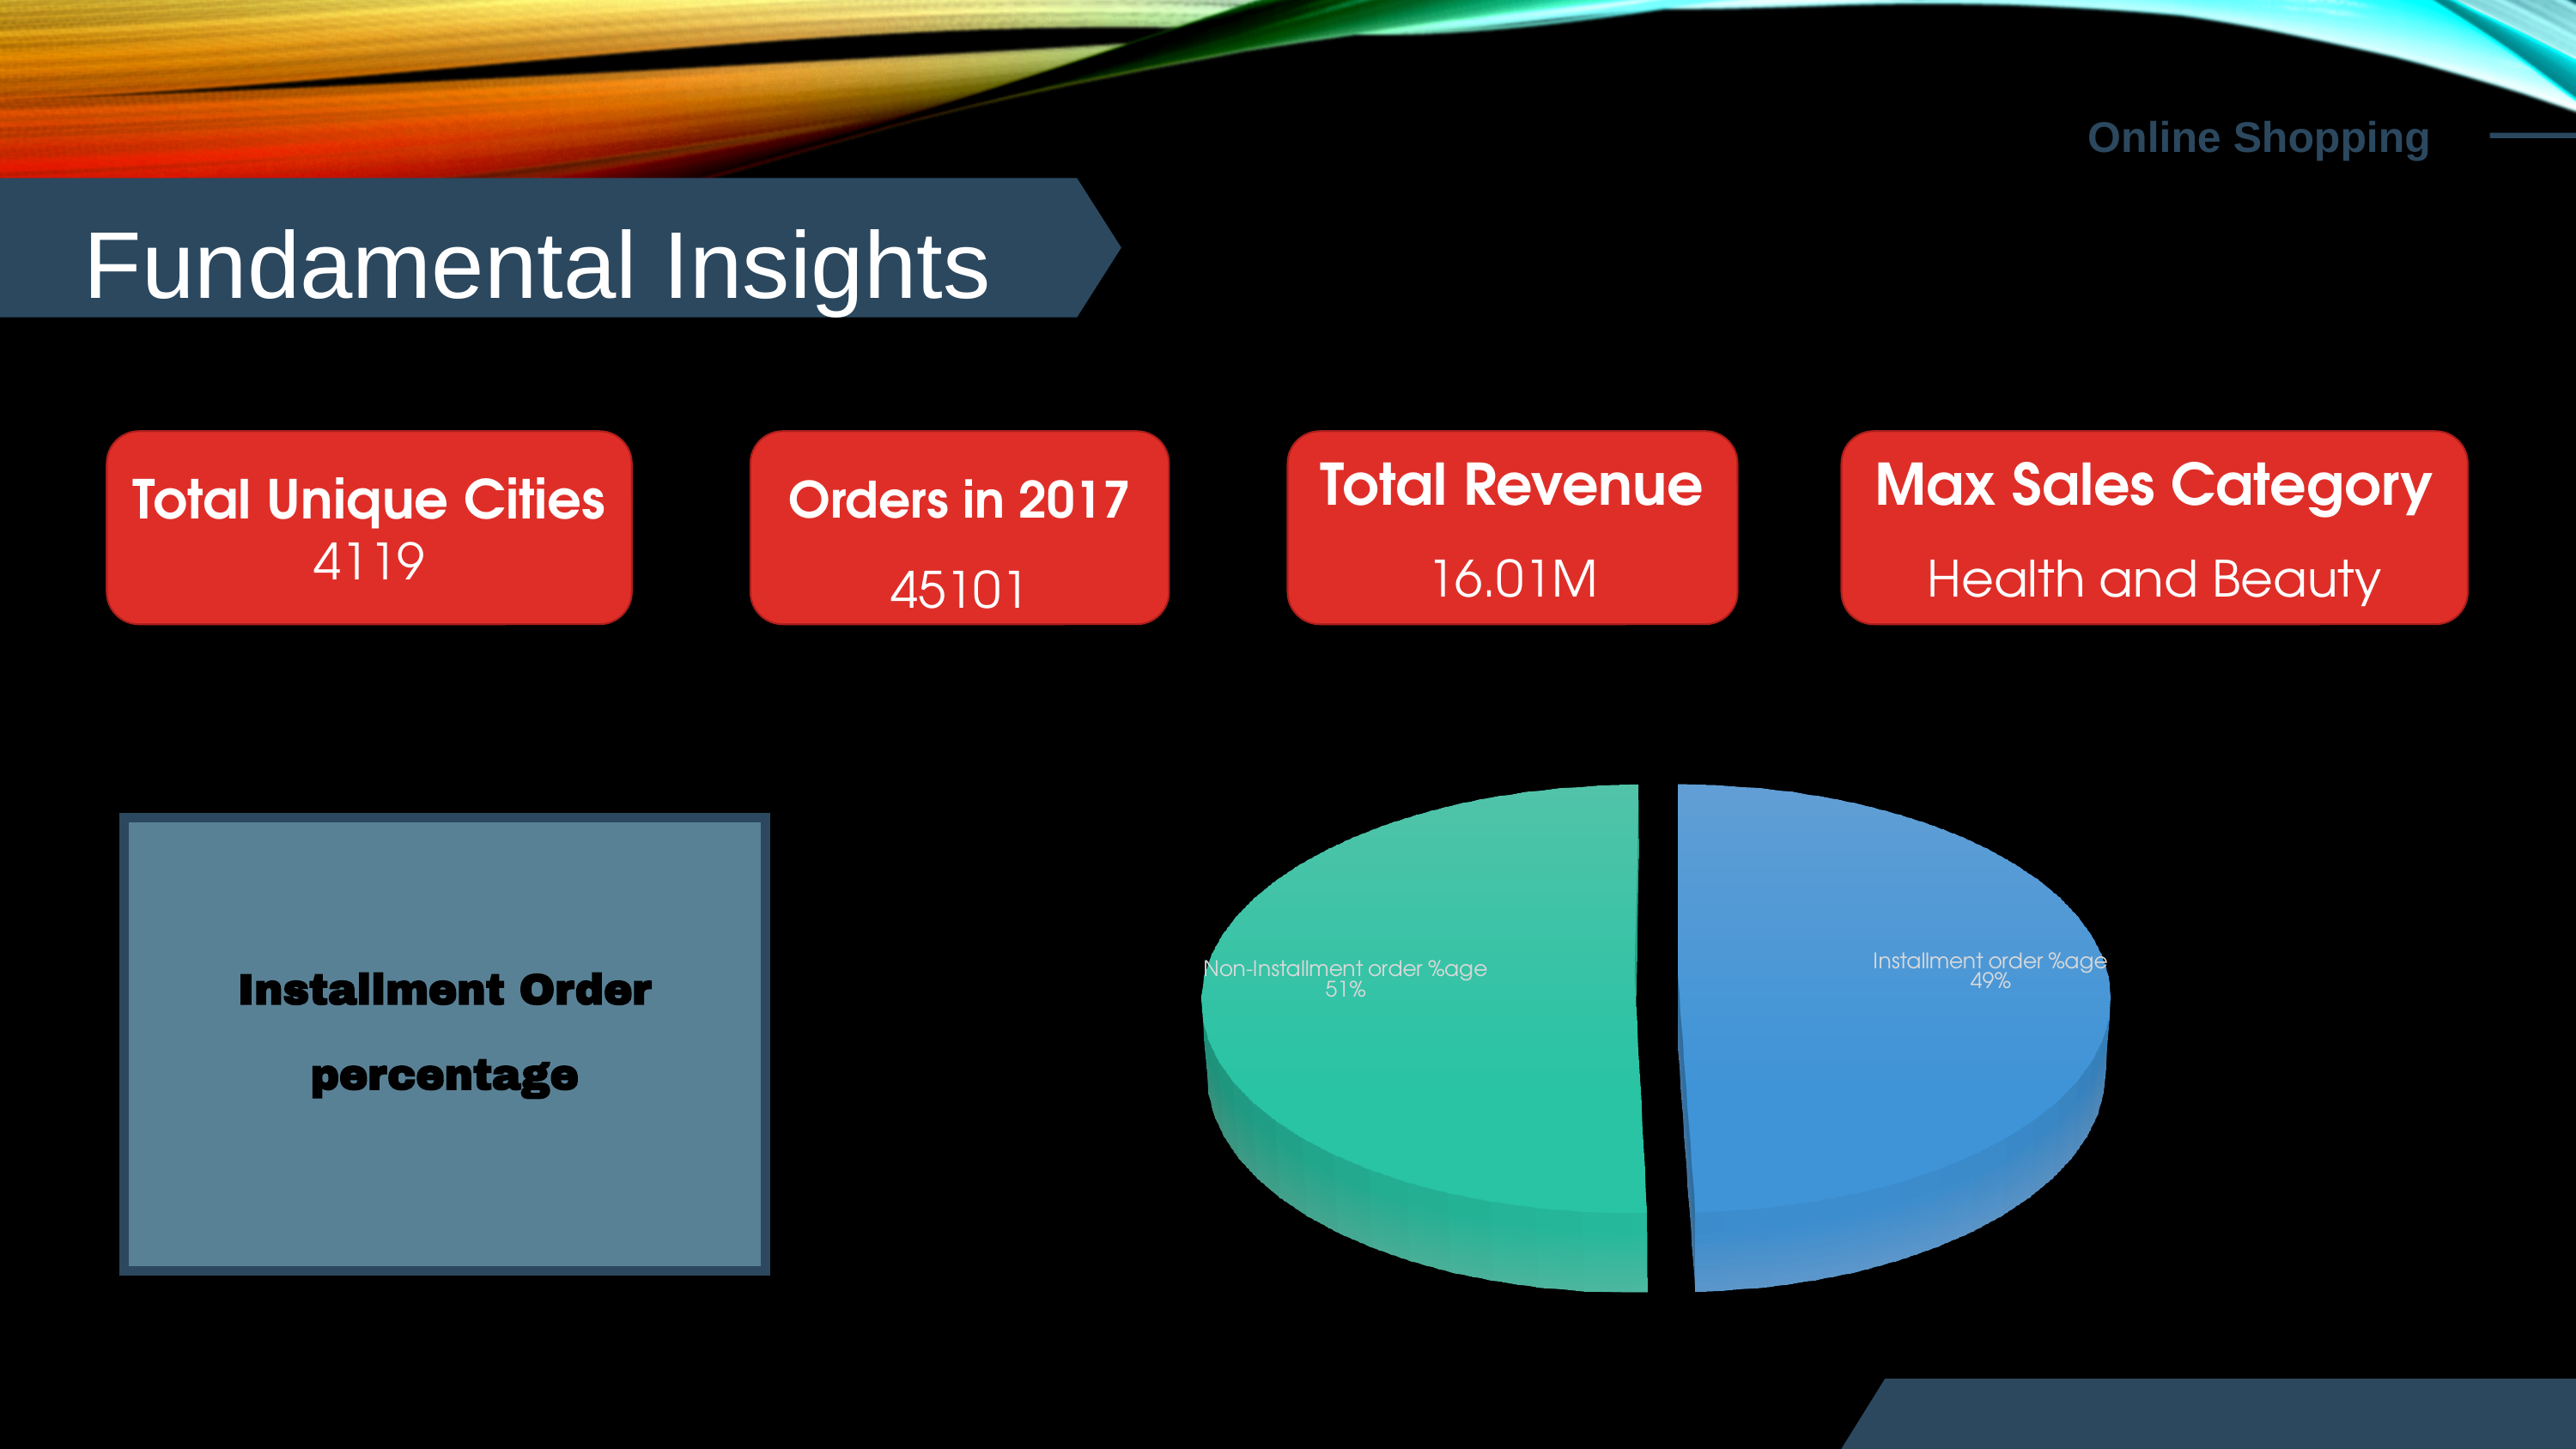

Online Shopping

Fundamental Insights
Total Unique Cities
4119
Orders in 2017
45101
Total Revenue
16.01M
Max Sales Category
Health and Beauty

[unsupported chart]

Installment Order percentage